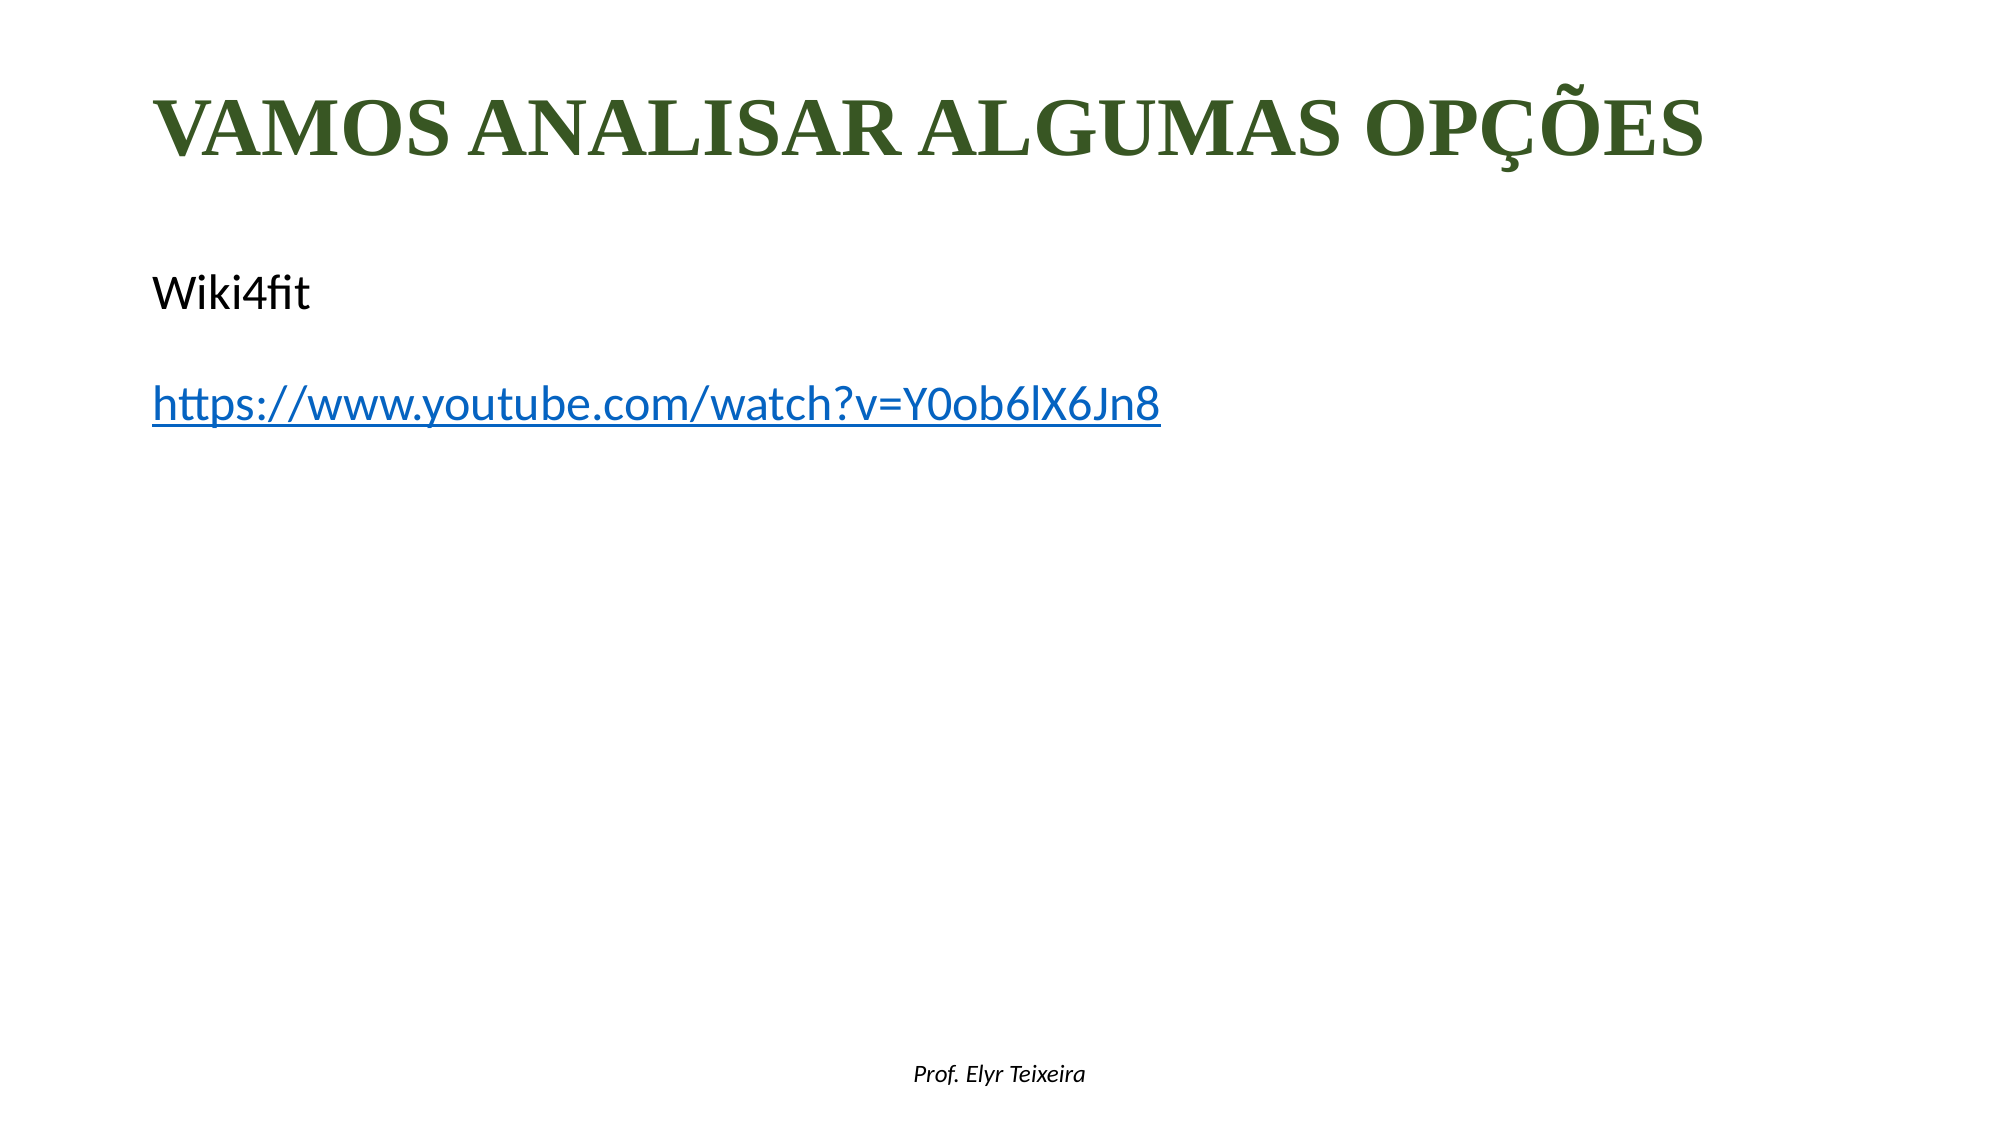

# Vamos analisar algumas opções
Wiki4fit
https://www.youtube.com/watch?v=Y0ob6lX6Jn8